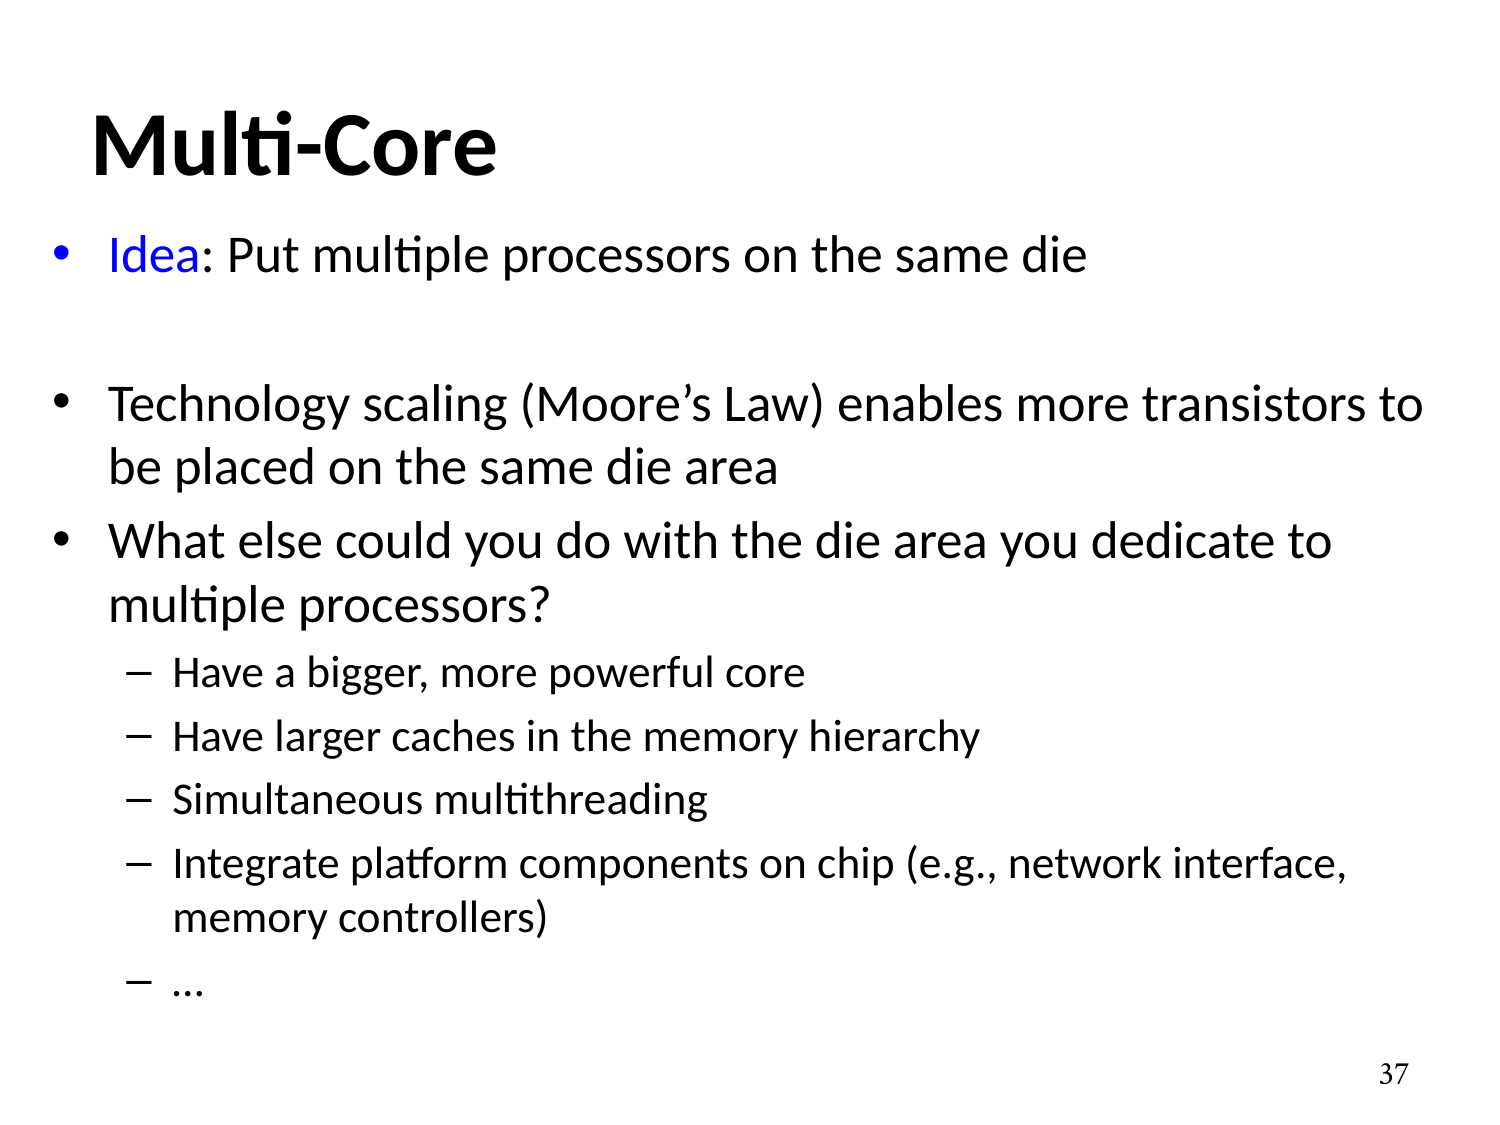

# Multi-Core
Idea: Put multiple processors on the same die

Technology scaling (Moore’s Law) enables more transistors to be placed on the same die area
What else could you do with the die area you dedicate to multiple processors?
Have a bigger, more powerful core
Have larger caches in the memory hierarchy
Simultaneous multithreading
Integrate platform components on chip (e.g., network interface, memory controllers)
…

37